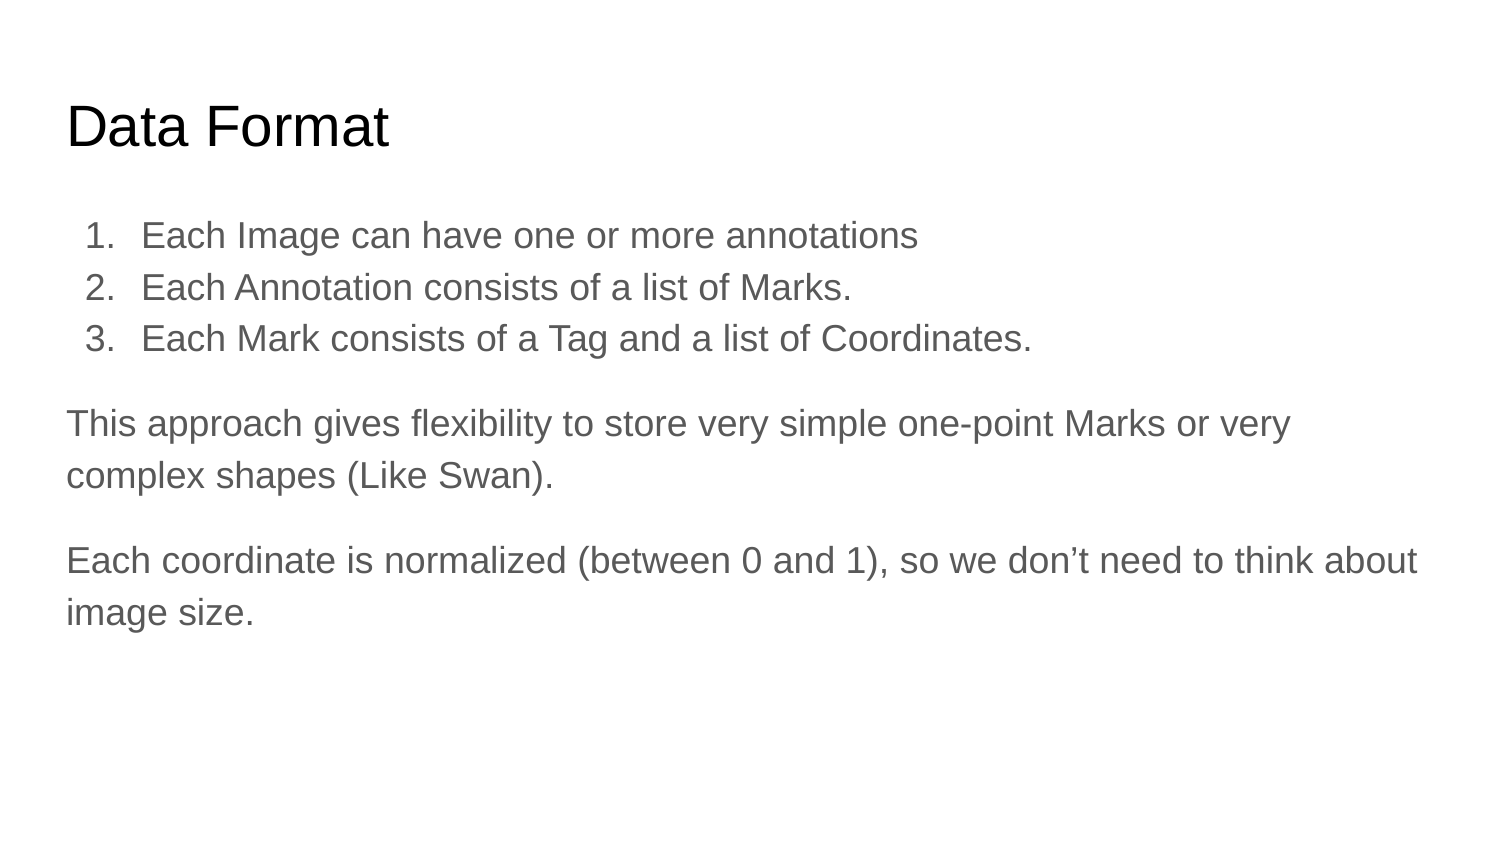

# Data Format
Each Image can have one or more annotations
Each Annotation consists of a list of Marks.
Each Mark consists of a Tag and a list of Coordinates.
This approach gives flexibility to store very simple one-point Marks or very complex shapes (Like Swan).
Each coordinate is normalized (between 0 and 1), so we don’t need to think about image size.